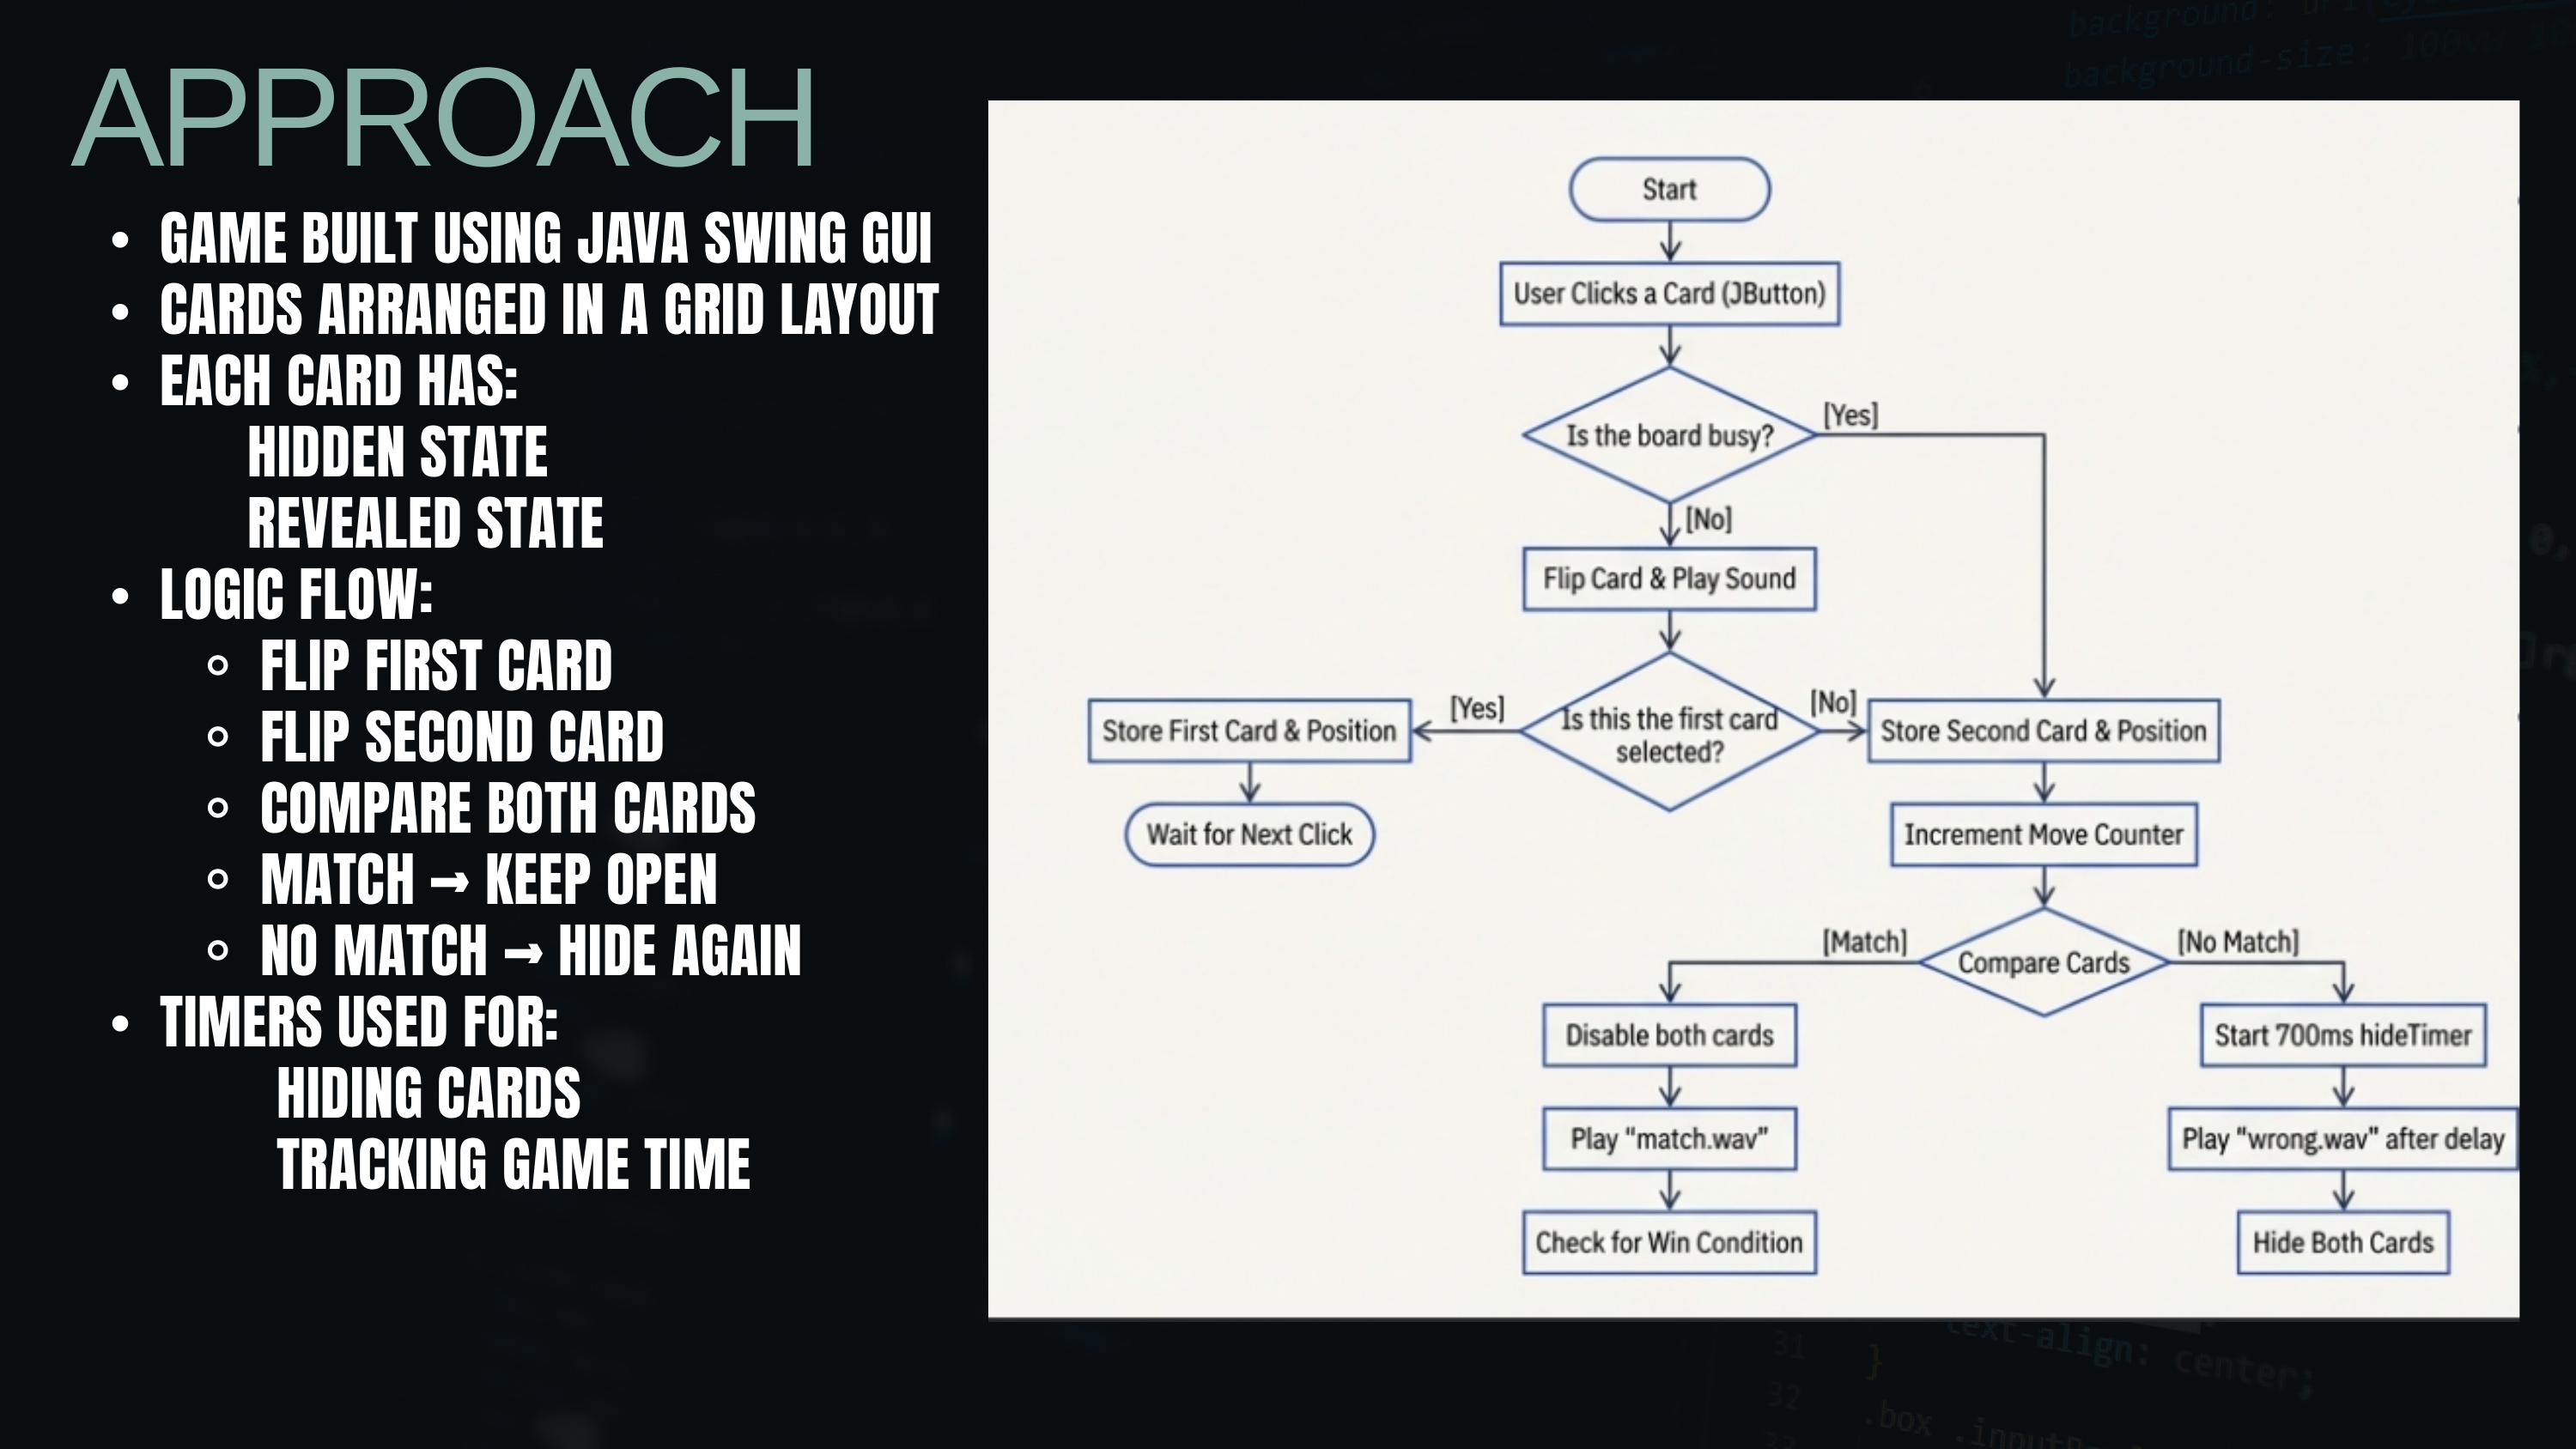

APPROACH

GAME BUILT USING JAVA SWING GUI
CARDS ARRANGED IN A GRID LAYOUT
EACH CARD HAS:
             HIDDEN STATE
             REVEALED STATE
LOGIC FLOW:
FLIP FIRST CARD
FLIP SECOND CARD
COMPARE BOTH CARDS
MATCH → KEEP OPEN
NO MATCH → HIDE AGAIN
TIMERS USED FOR:
               HIDING CARDS
               TRACKING GAME TIME